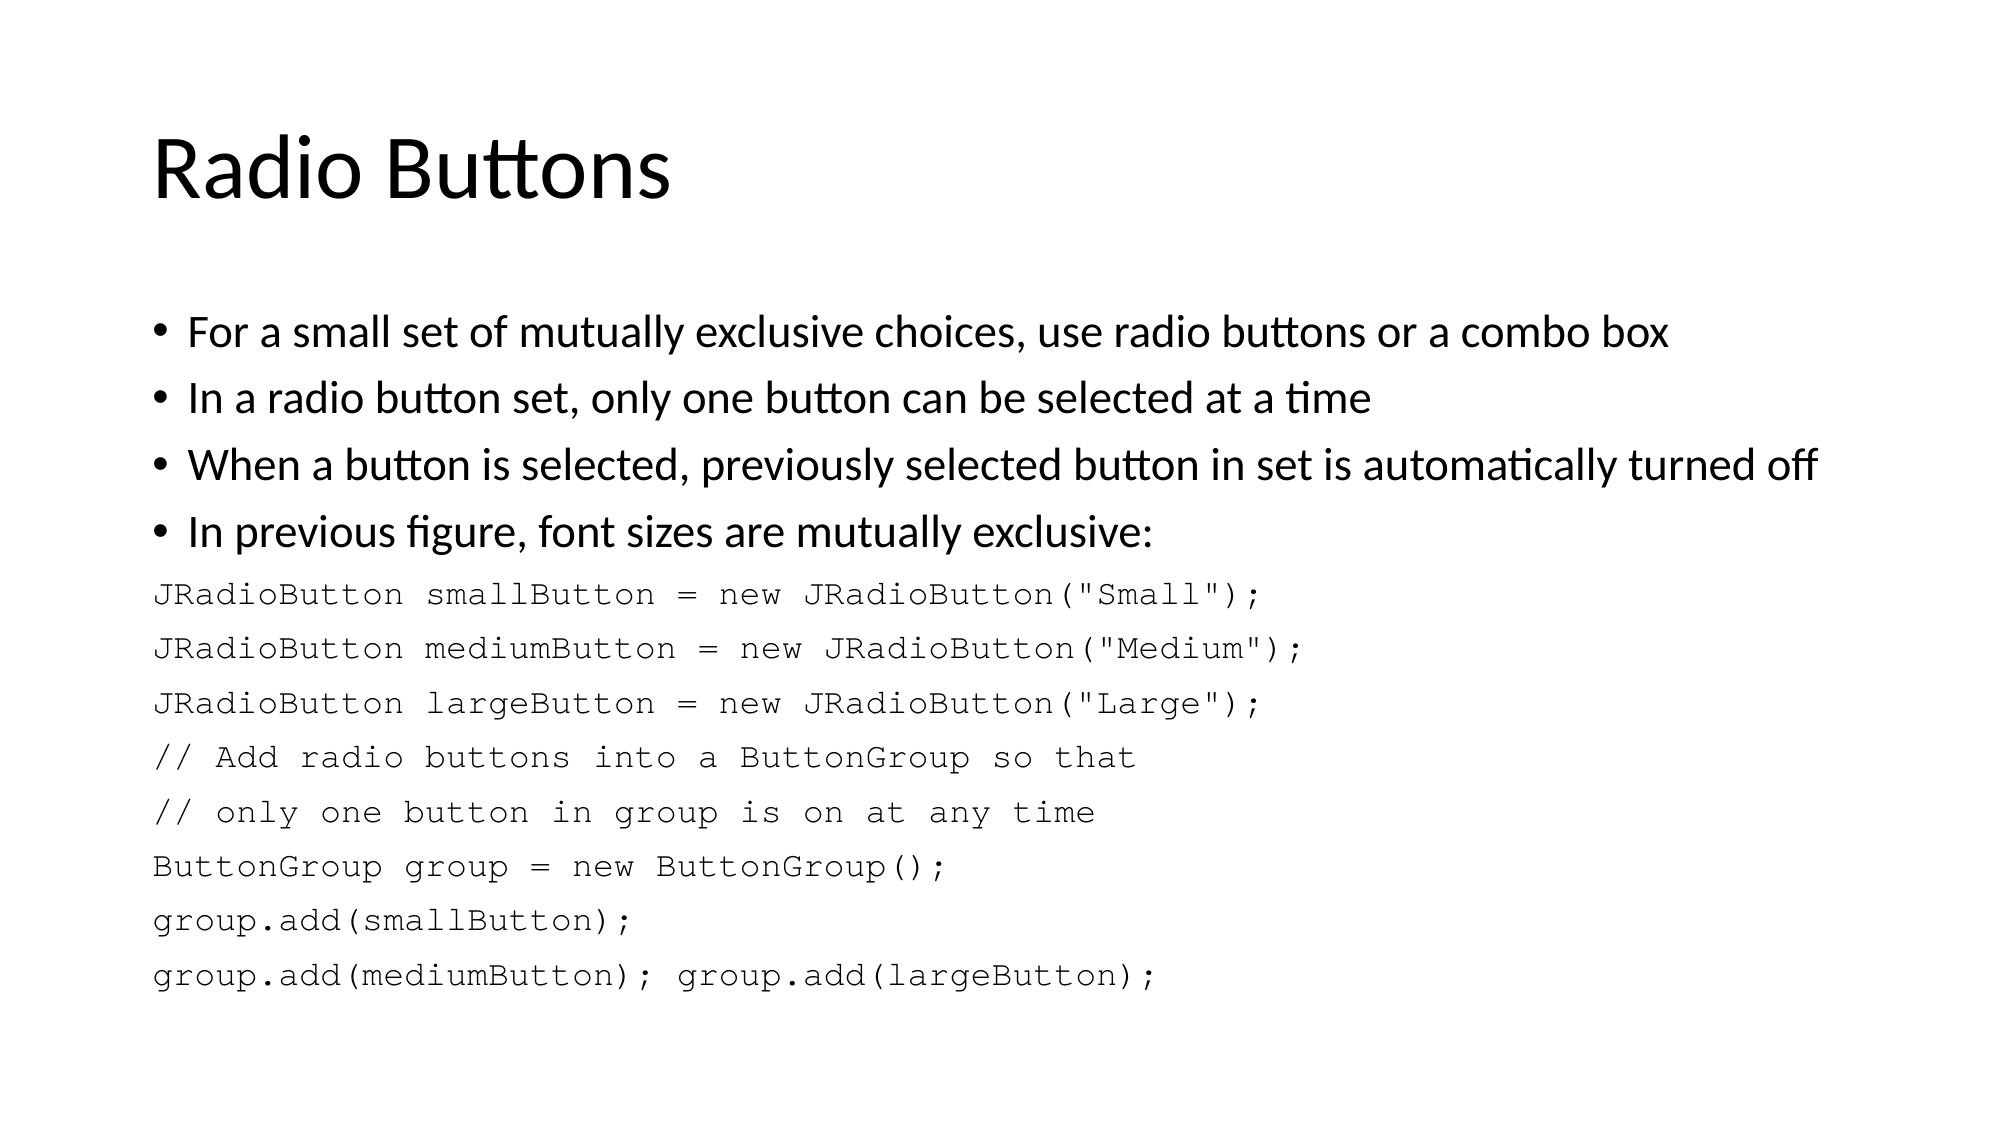

# Radio Buttons
For a small set of mutually exclusive choices, use radio buttons or a combo box
In a radio button set, only one button can be selected at a time
When a button is selected, previously selected button in set is automatically turned off
In previous figure, font sizes are mutually exclusive:
JRadioButton smallButton = new JRadioButton("Small");
JRadioButton mediumButton = new JRadioButton("Medium");
JRadioButton largeButton = new JRadioButton("Large");
// Add radio buttons into a ButtonGroup so that
// only one button in group is on at any time
ButtonGroup group = new ButtonGroup();
group.add(smallButton);
group.add(mediumButton); group.add(largeButton);